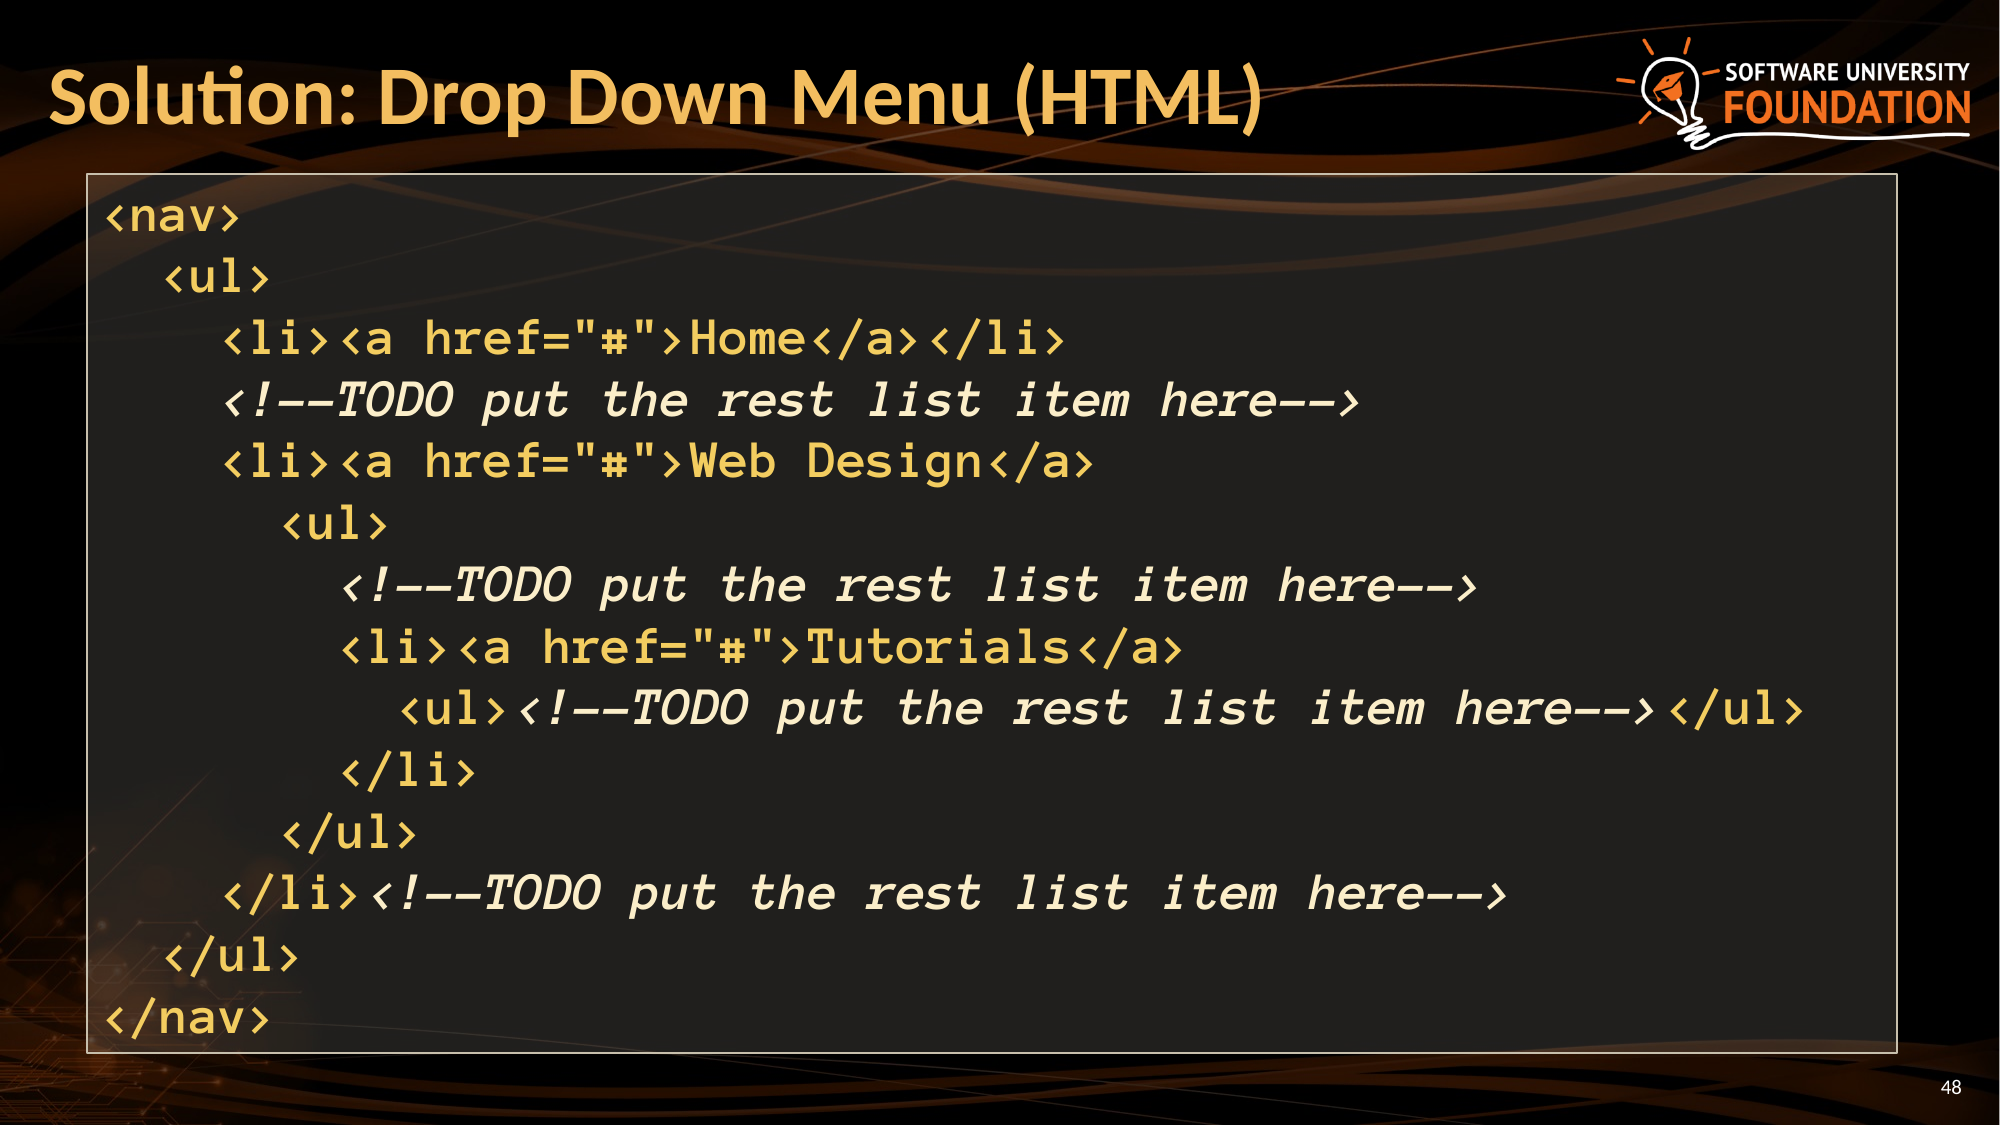

# Solution: Drop Down Menu (HTML)
<nav>
  <ul>
    <li><a href="#">Home</a></li>
    <!--TODO put the rest list item here-->
    <li><a href="#">Web Design</a>
      <ul>
        <!--TODO put the rest list item here-->
        <li><a href="#">Tutorials</a>
          <ul><!--TODO put the rest list item here--></ul>
        </li>
      </ul>
    </li><!--TODO put the rest list item here-->
  </ul>
</nav>
48